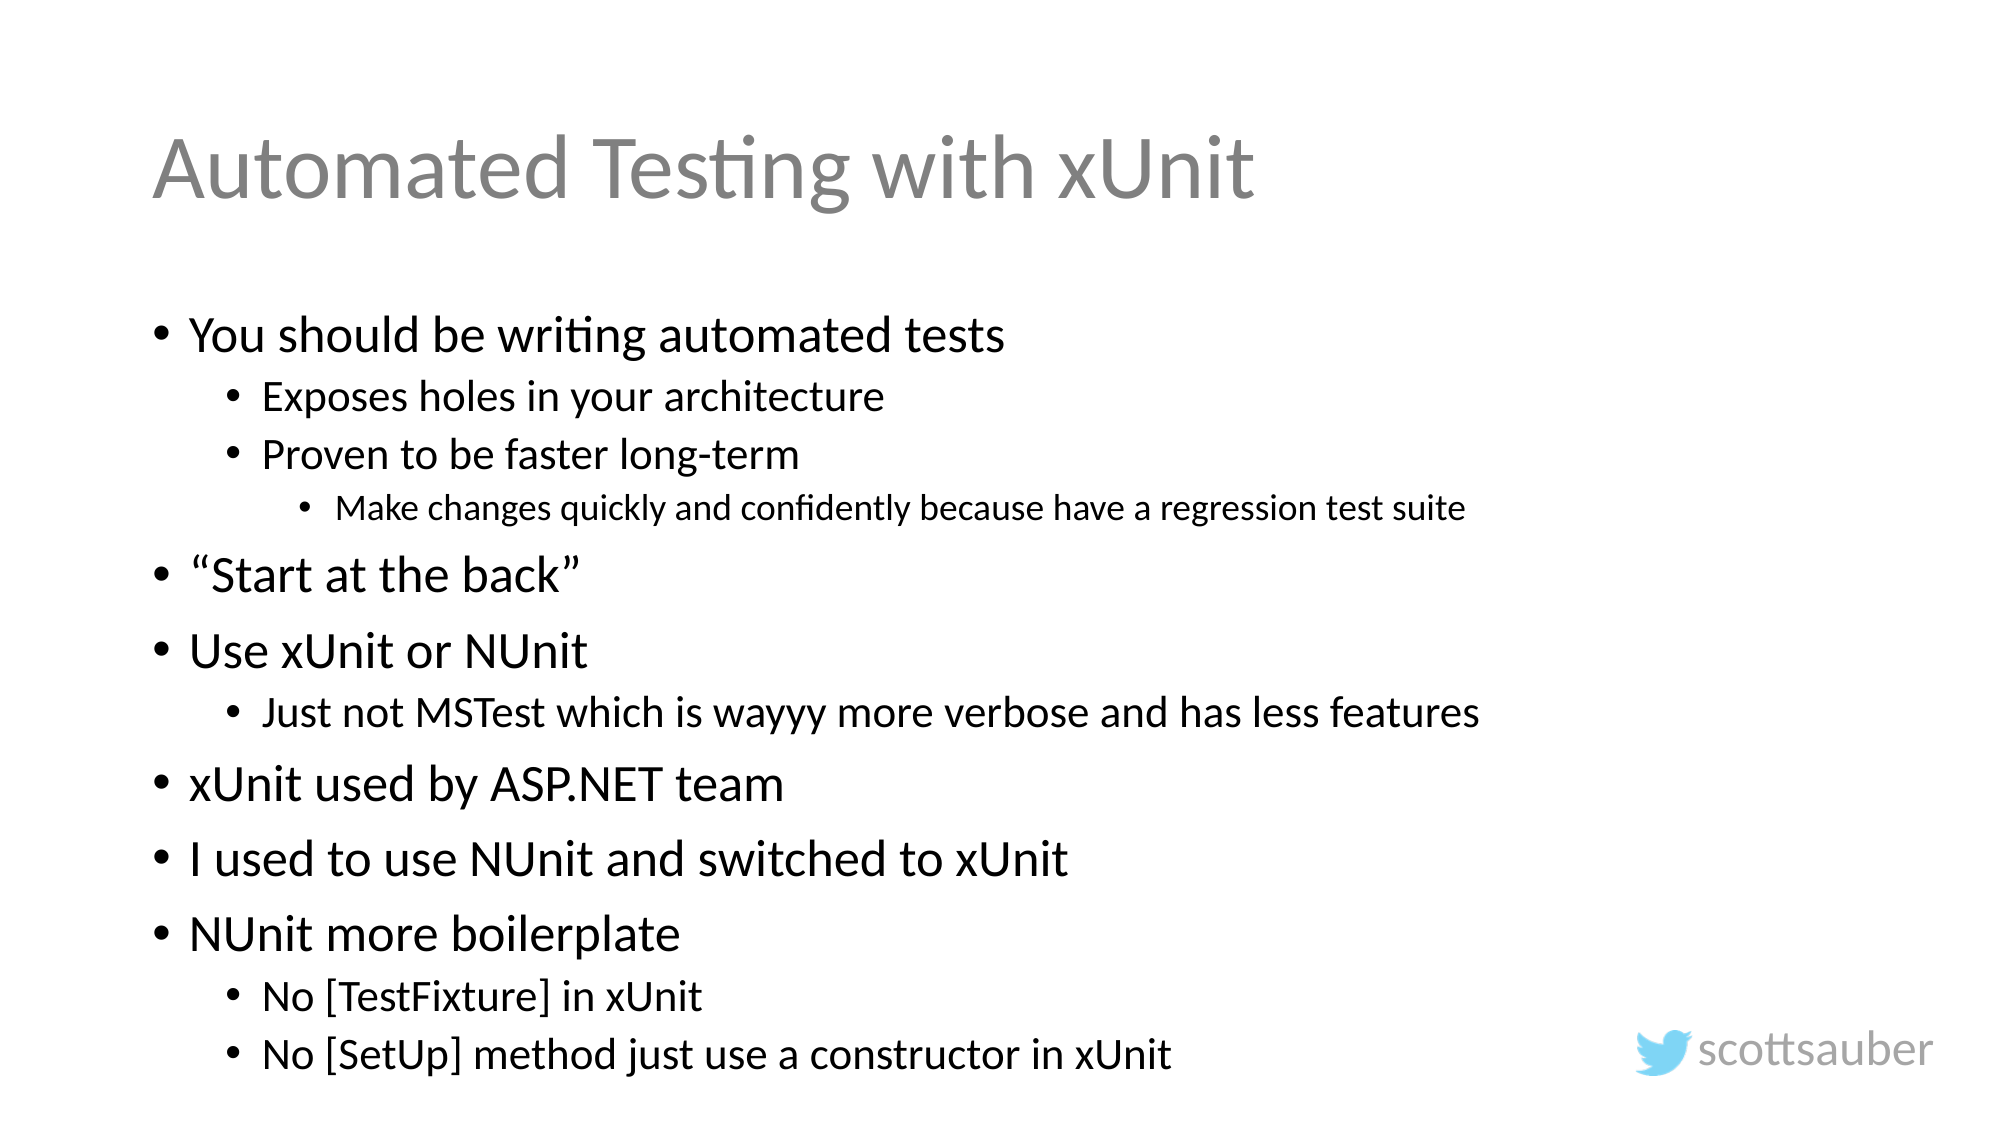

# Automated Testing with xUnit
You should be writing automated tests
Exposes holes in your architecture
Proven to be faster long-term
Make changes quickly and confidently because have a regression test suite
“Start at the back”
Use xUnit or NUnit
Just not MSTest which is wayyy more verbose and has less features
xUnit used by ASP.NET team
I used to use NUnit and switched to xUnit
NUnit more boilerplate
No [TestFixture] in xUnit
No [SetUp] method just use a constructor in xUnit
scottsauber